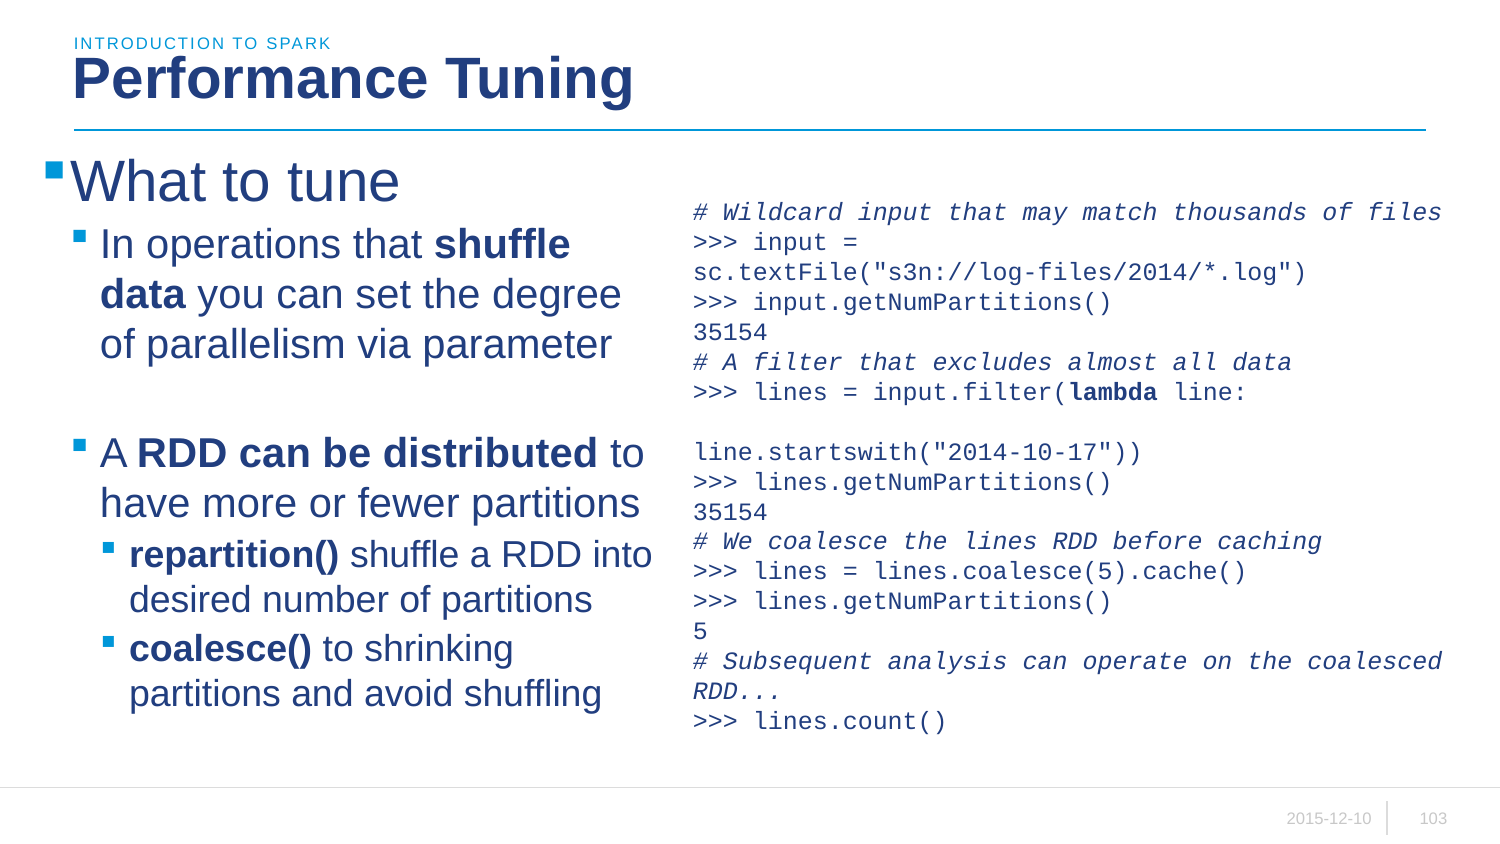

introduction to sparK
# Performance Tuning
What to tune
In operations that shuffle data you can set the degree of parallelism via parameter

A RDD can be distributed to have more or fewer partitions
repartition() shuffle a RDD into desired number of partitions
coalesce() to shrinking partitions and avoid shuffling
# Wildcard input that may match thousands of files
>>> input = sc.textFile("s3n://log-files/2014/*.log")
>>> input.getNumPartitions()
35154
# A filter that excludes almost all data
>>> lines = input.filter(lambda line: 							line.startswith("2014-10-17"))
>>> lines.getNumPartitions()
35154
# We coalesce the lines RDD before caching
>>> lines = lines.coalesce(5).cache()
>>> lines.getNumPartitions()
5
# Subsequent analysis can operate on the coalesced RDD...
>>> lines.count()